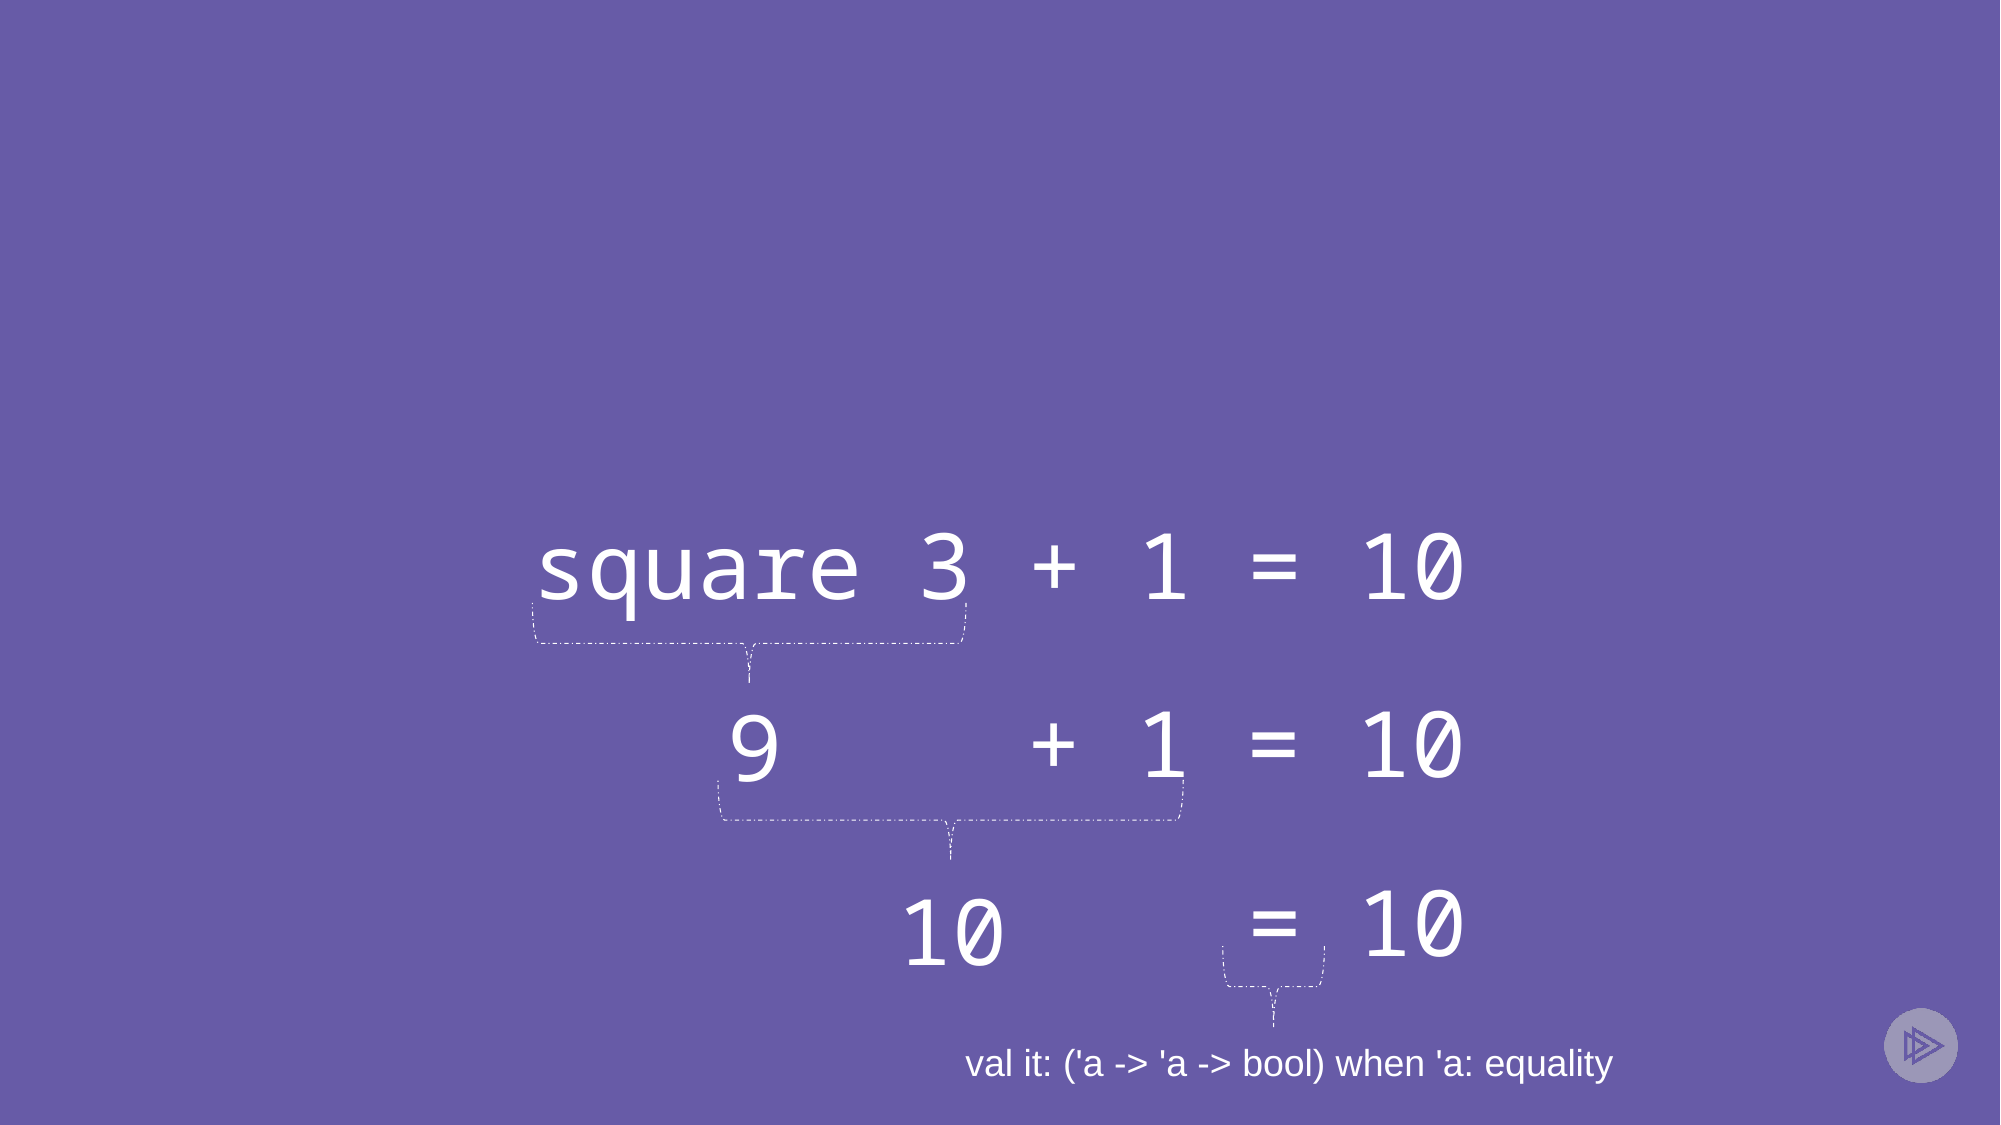

# square 3 + 1 = 10

+ 1 = 10
9
= 10
10

val it: ('a -> 'a -> bool) when 'a: equality